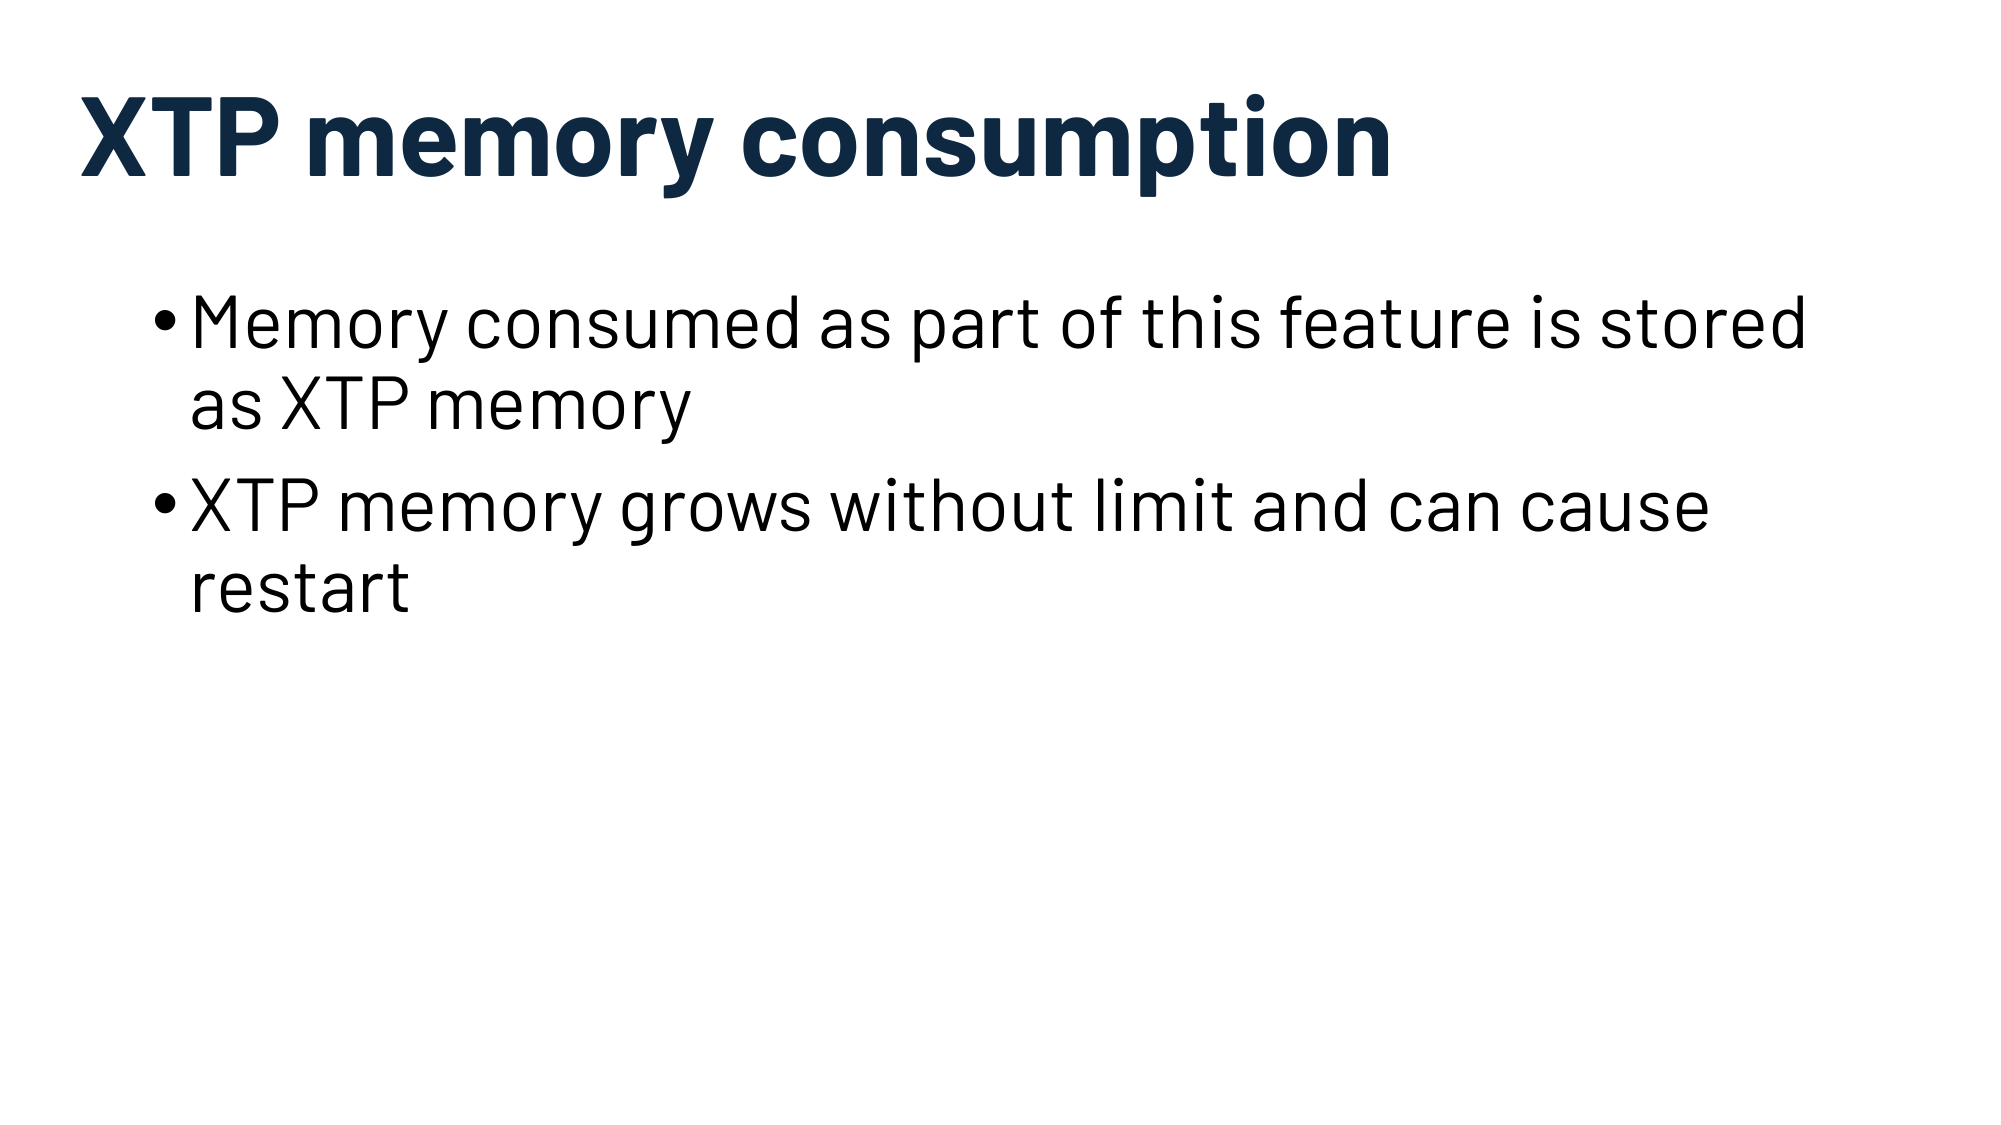

# XTP memory consumption
Memory consumed as part of this feature is stored as XTP memory
XTP memory grows without limit and can cause restart